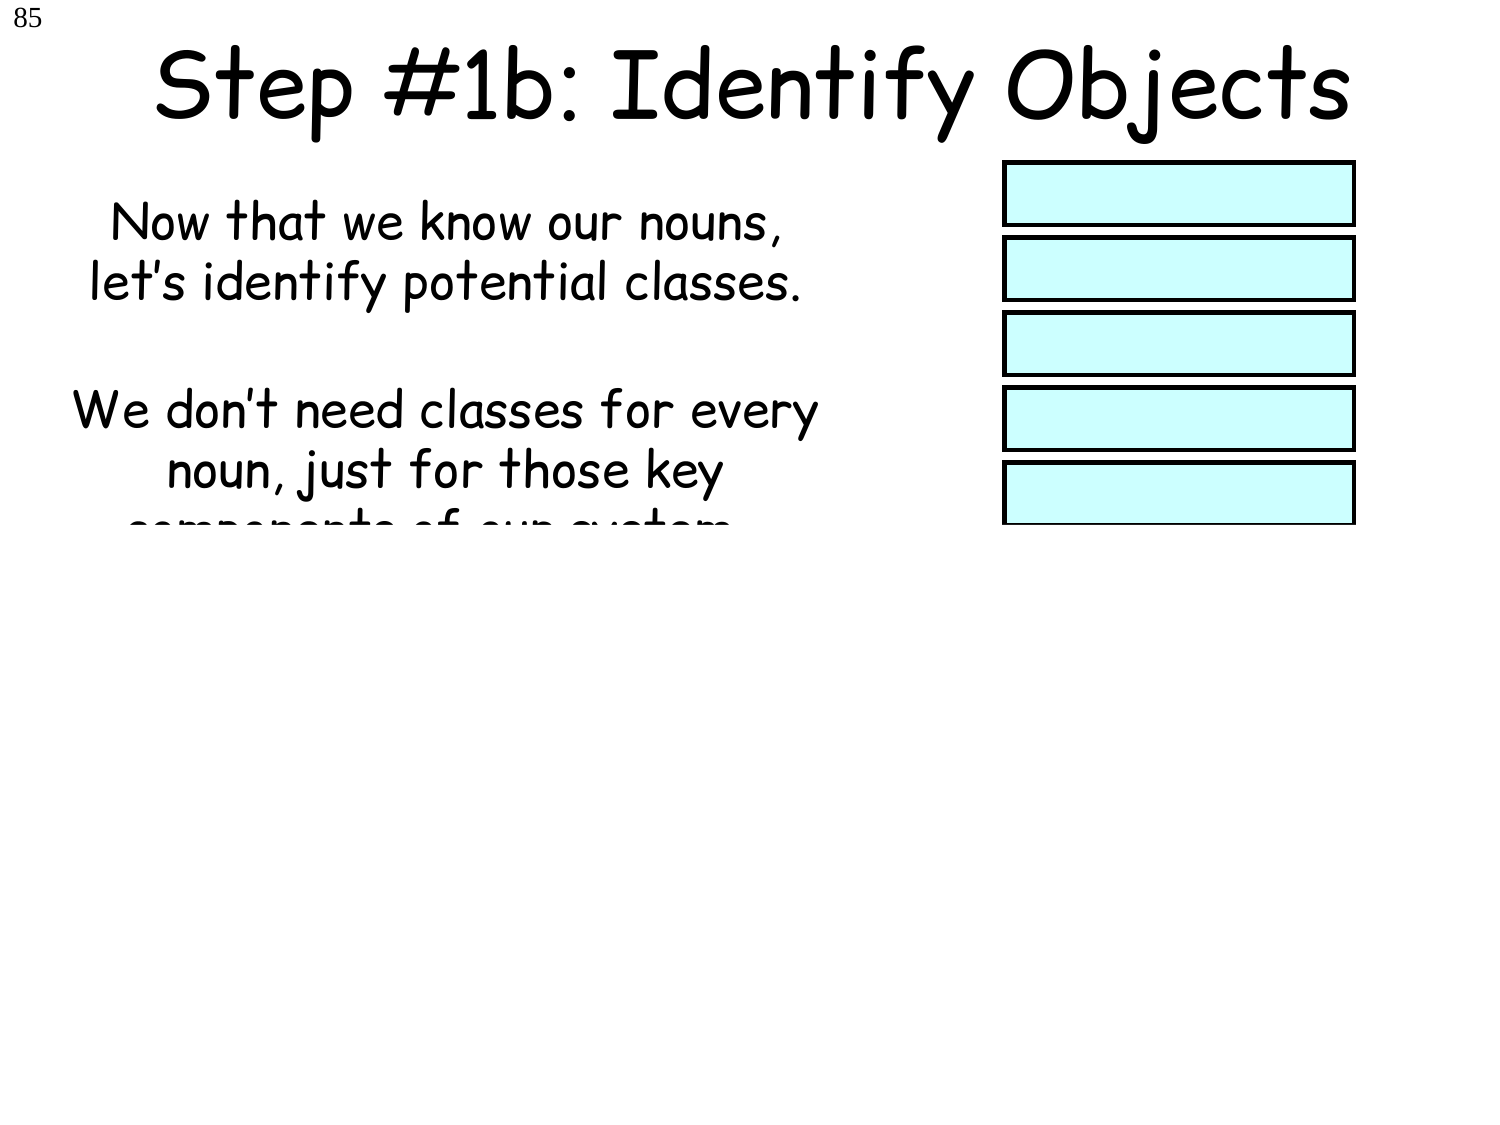

# Step #1b: Identify Objects
85

Now that we know our nouns, let’s identify potential classes.

We don’t need classes for every noun, just for those key components of our system…

                 There are two different types of appointments, one-time appts and recurring appts.
Each user’s calendar should contain appointments for that user.
Users of the calendar can get a list of appointments for the day, add new appointments, remove existing appointments, and check other users’ calendars to see if a time-slot is empty.
                                      The user of the calendar
must supply a password before accessing the calendar.

Each appointment has a start-time and an end-time, a list of participants, and a location.
appointments
user
calendar

Which nouns should we turn into classes?

one-time appts
recurring appts

Calendar

Appointment

time-slot
Recurring Appointment
password

start-time
end-time
One-time Appointment
participants
location